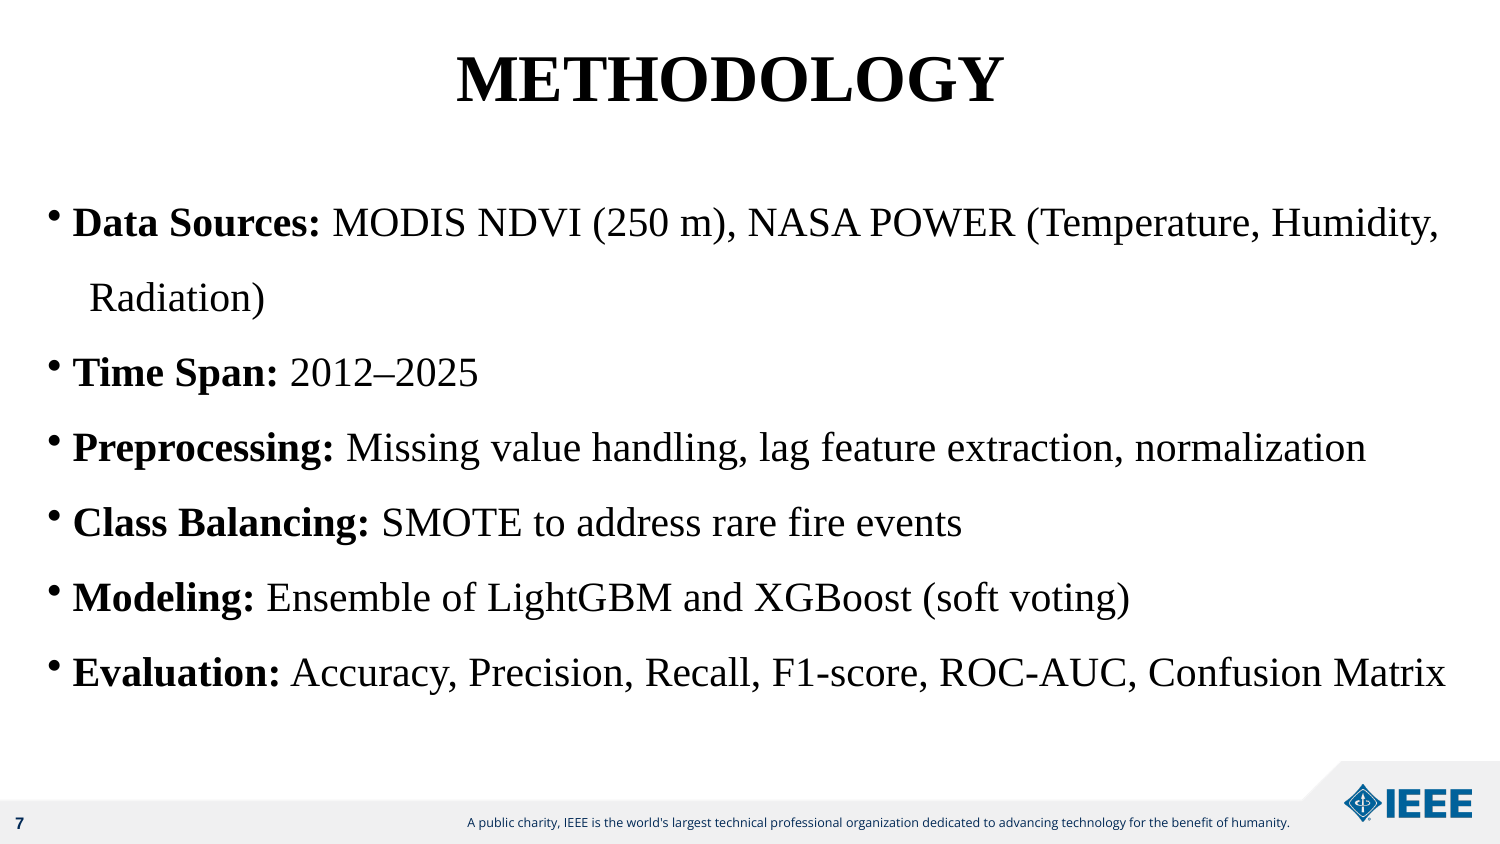

# METHODOLOGY
 Data Sources: MODIS NDVI (250 m), NASA POWER (Temperature, Humidity,      Radiation)
 Time Span: 2012–2025
 Preprocessing: Missing value handling, lag feature extraction, normalization
 Class Balancing: SMOTE to address rare fire events
 Modeling: Ensemble of LightGBM and XGBoost (soft voting)
 Evaluation: Accuracy, Precision, Recall, F1-score, ROC-AUC, Confusion Matrix
7